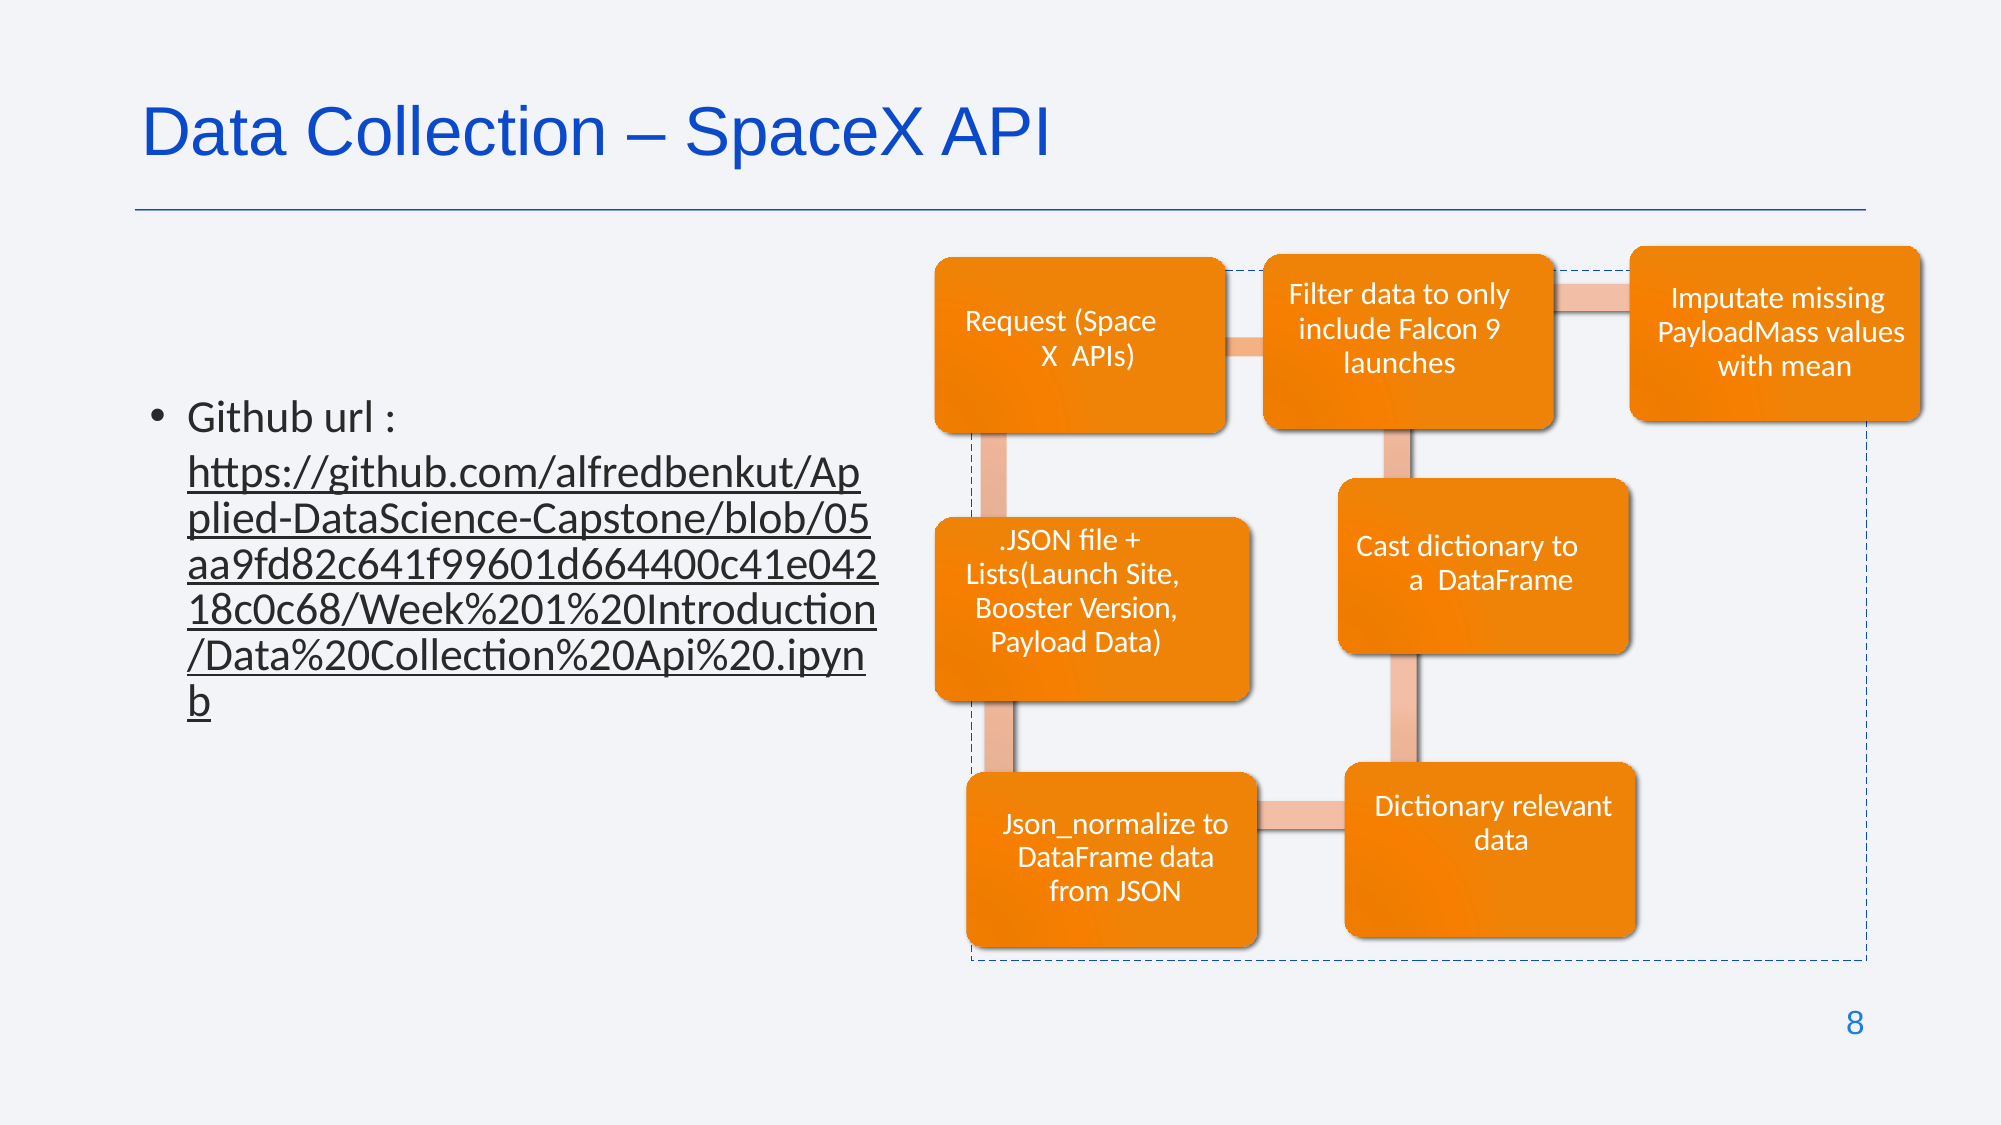

Data Collection – SpaceX API

Filter data to only  include Falcon 9  launches
Imputate missing  PayloadMass values  with mean

Github url : https://github.com/alfredbenkut/Applied-DataScience-Capstone/blob/05aa9fd82c641f99601d664400c41e04218c0c68/Week%201%20Introduction/Data%20Collection%20Api%20.ipynb

Request (Space X  APIs)

.JSON file +  Lists(Launch Site,  Booster Version,  Payload Data)
Cast dictionary to a  DataFrame

Dictionary relevant  data
Json_normalize to  DataFrame data  from JSON
8